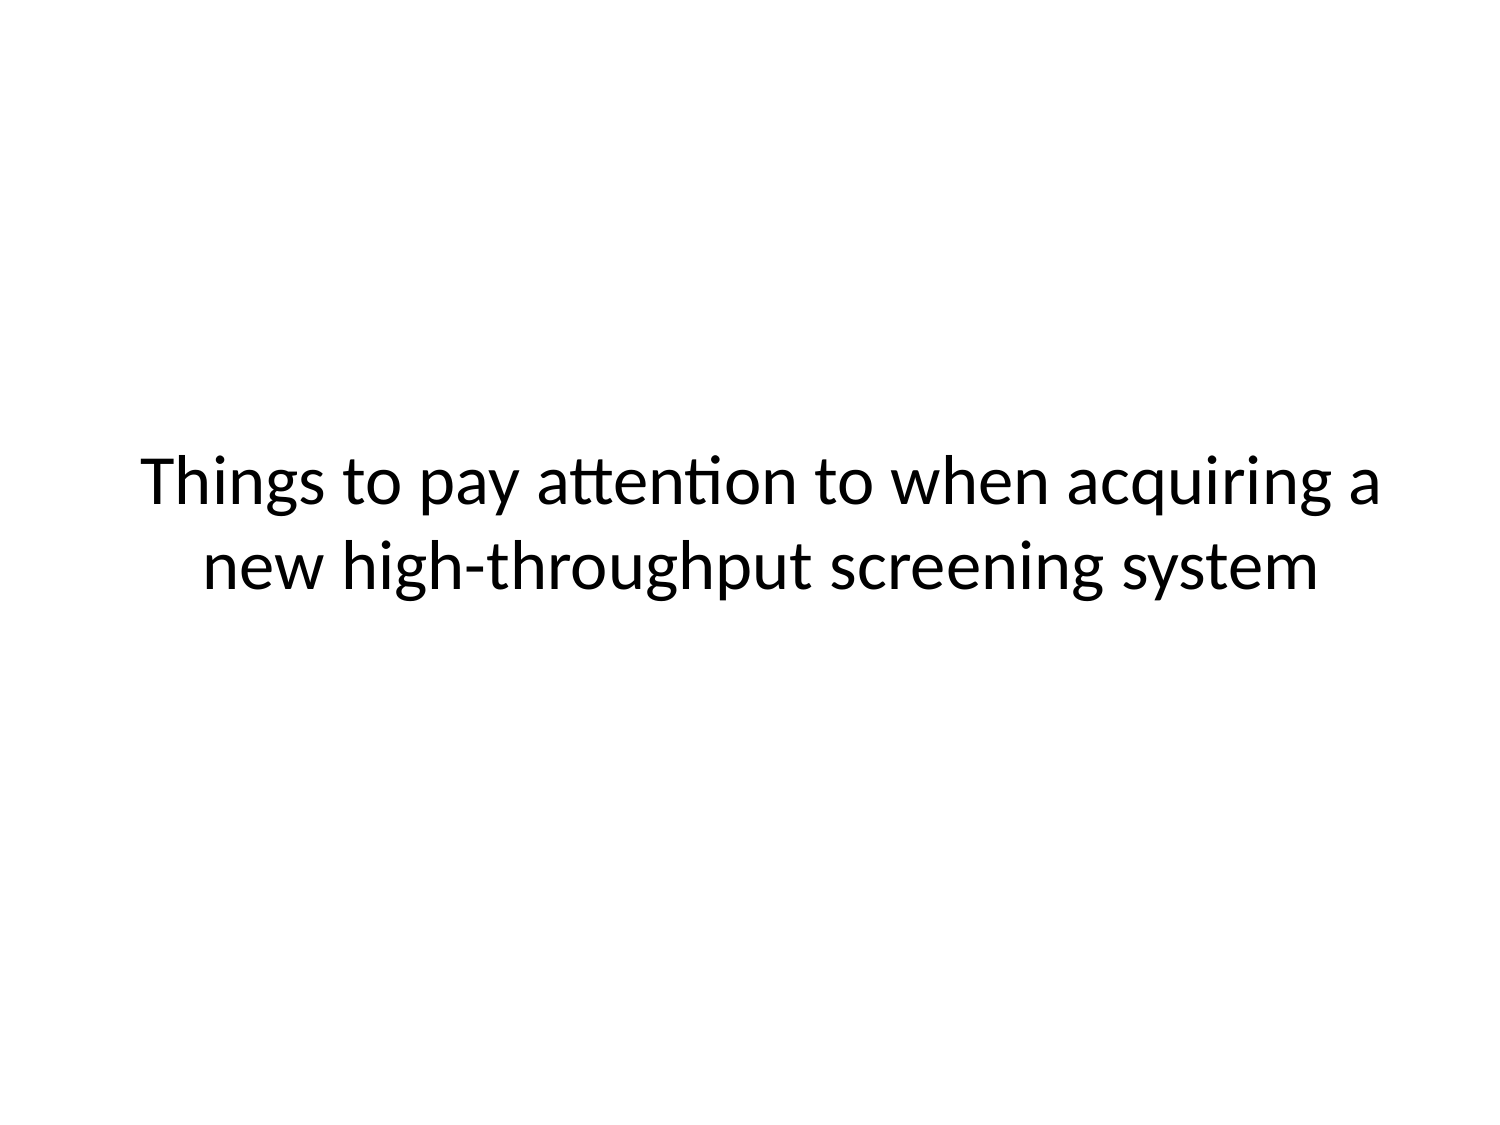

# Things to pay attention to when acquiring a new high-throughput screening system